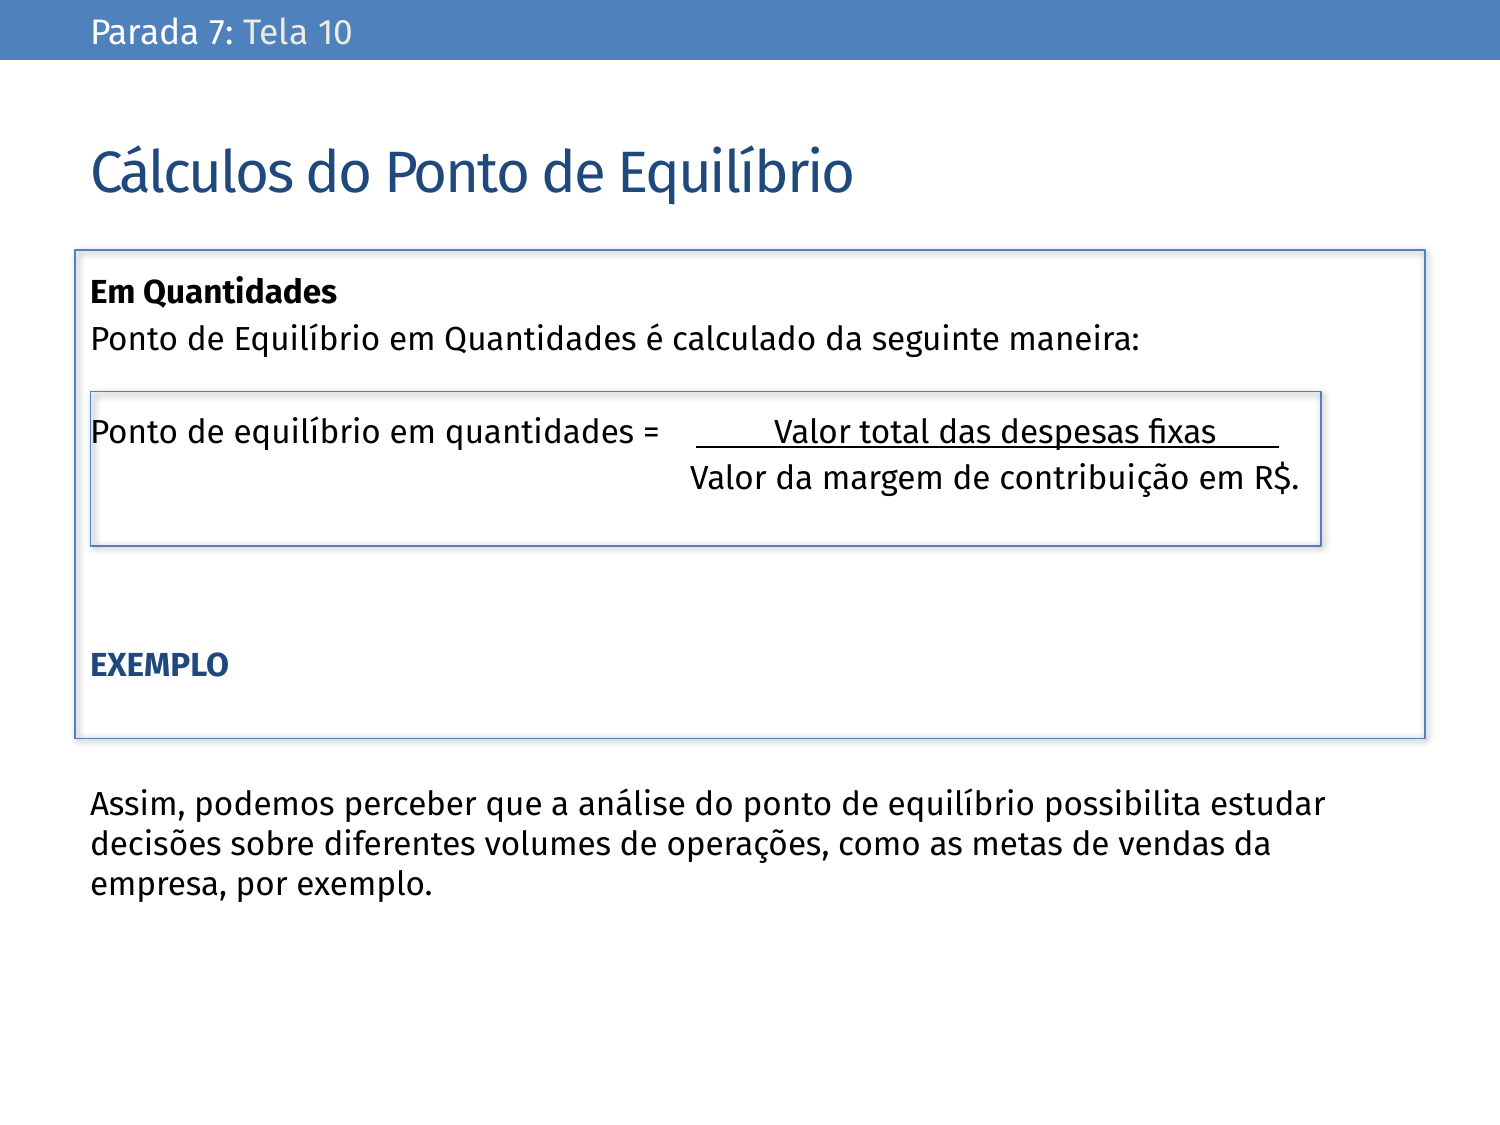

Parada 7: Tela 10
# Cálculos do Ponto de Equilíbrio

Em Quantidades
Ponto de Equilíbrio em Quantidades é calculado da seguinte maneira:

Ponto de equilíbrio em quantidades =             Valor total das despesas fixas
				Valor da margem de contribuição em R$.

EXEMPLO

Assim, podemos perceber que a análise do ponto de equilíbrio possibilita estudar decisões sobre diferentes volumes de operações, como as metas de vendas da empresa, por exemplo.